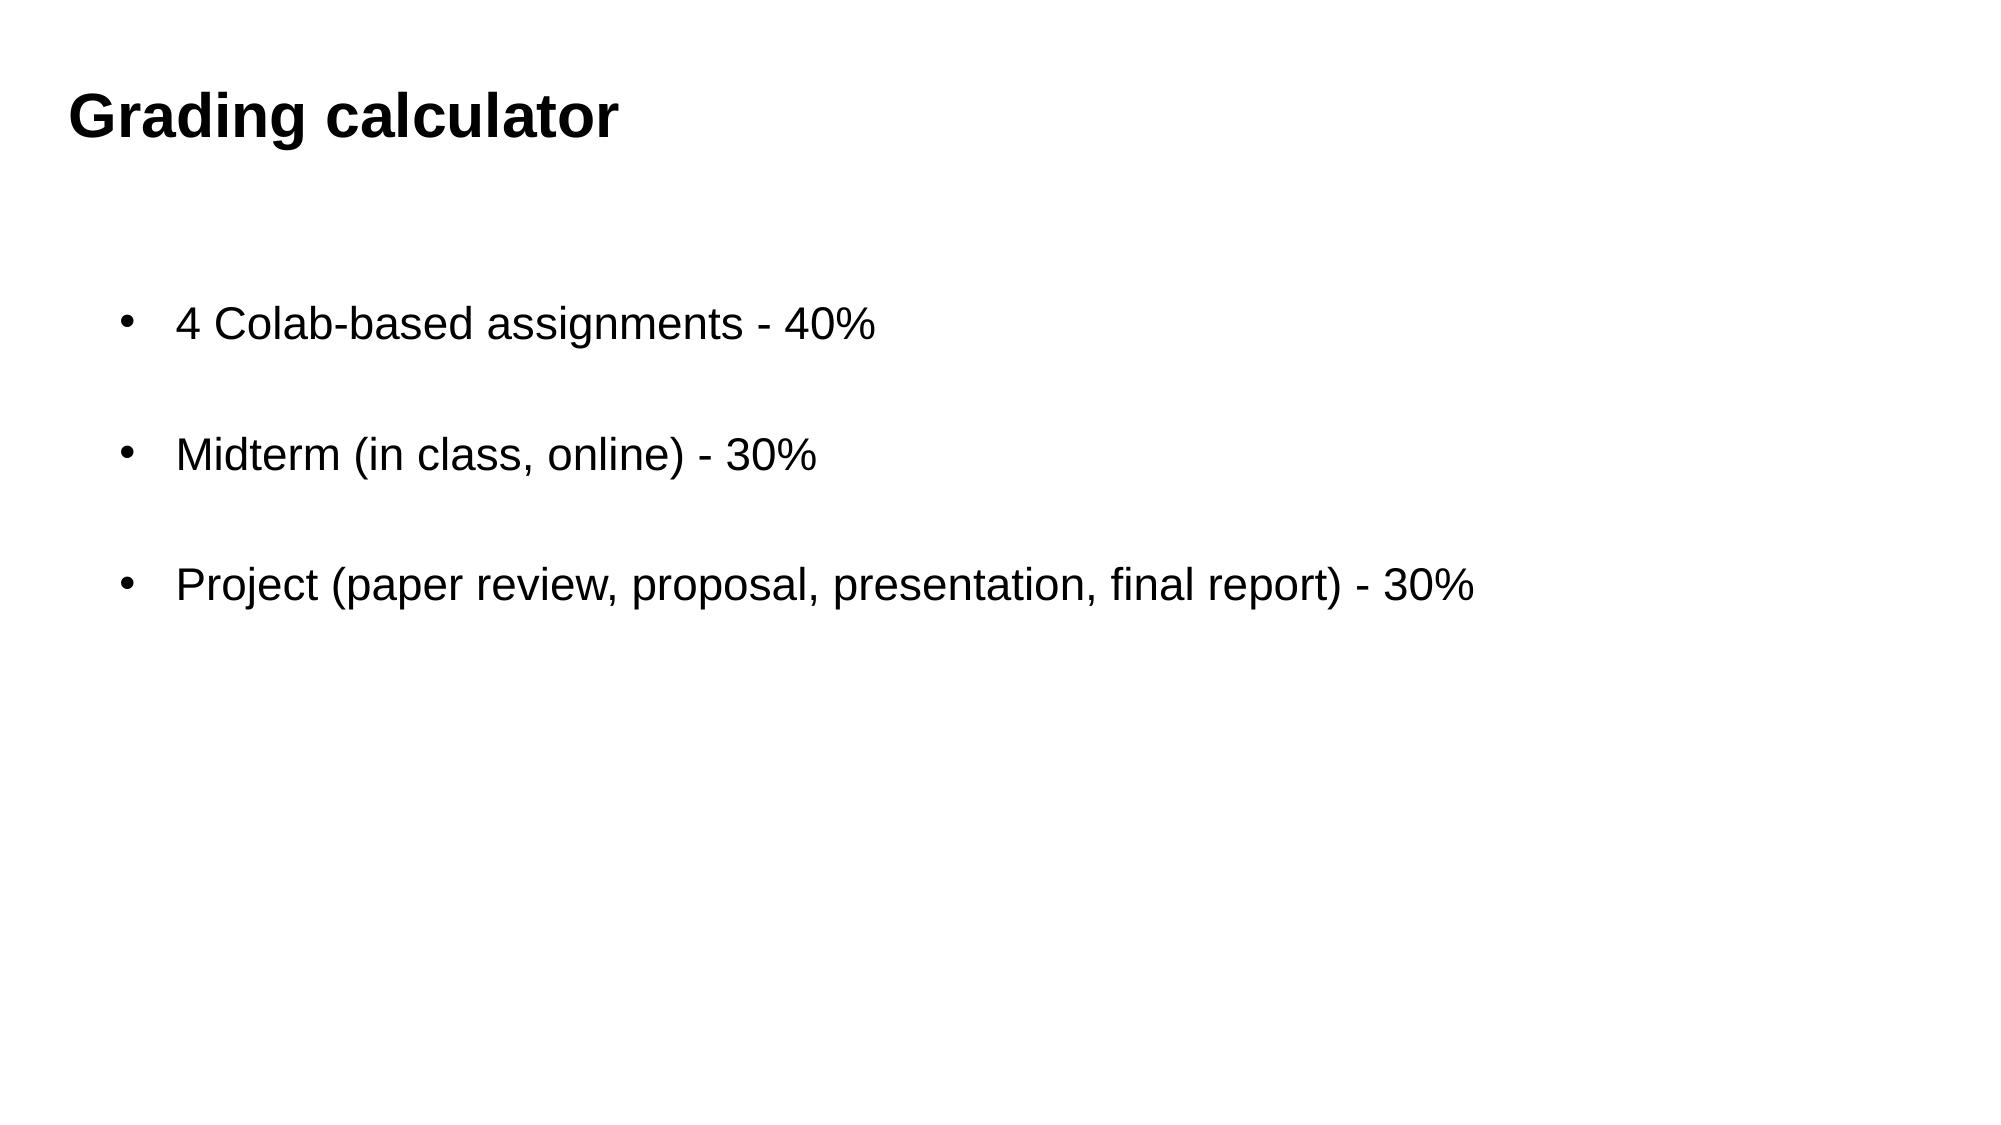

Grading calculator
4 Colab-based assignments - 40%

Midterm (in class, online) - 30%

Project (paper review, proposal, presentation, final report) - 30%